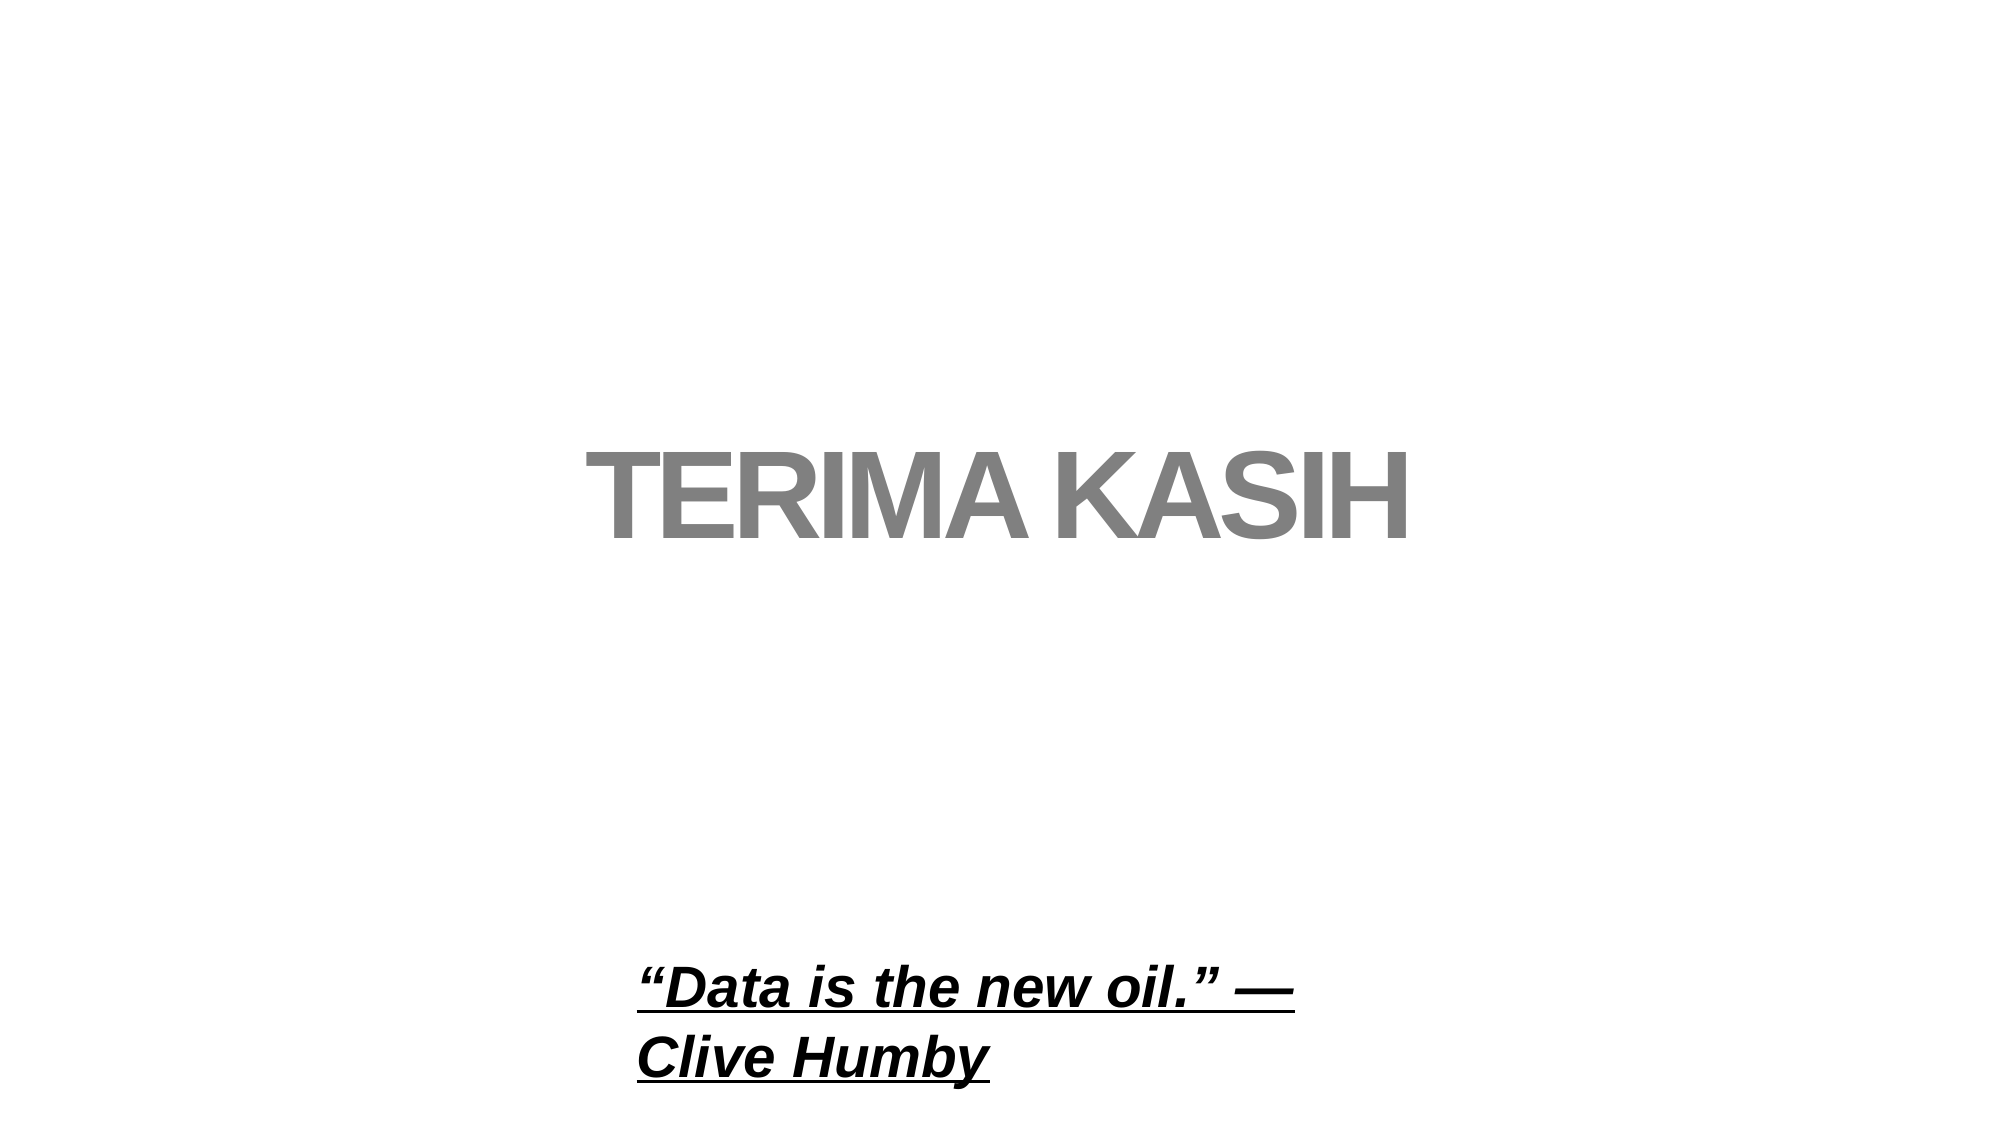

# TERIMA KASIH
“Data is the new oil.” — Clive Humby